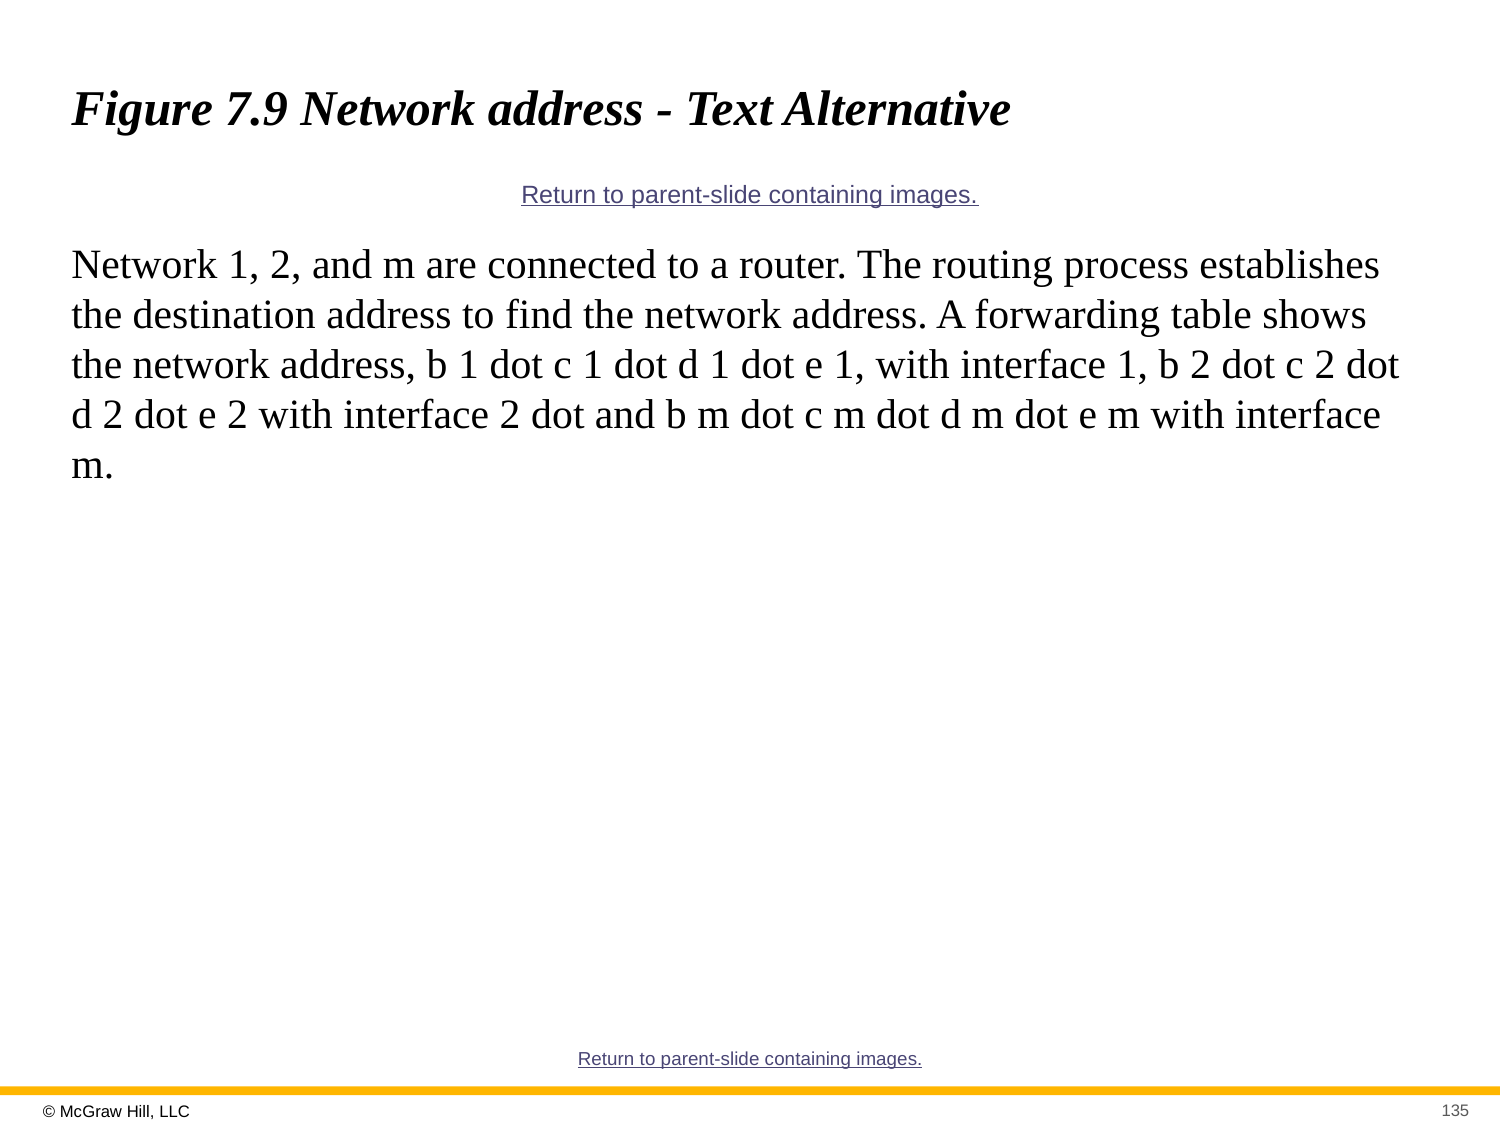

# Figure 7.9 Network address - Text Alternative
Return to parent-slide containing images.
Network 1, 2, and m are connected to a router. The routing process establishes the destination address to find the network address. A forwarding table shows the network address, b 1 dot c 1 dot d 1 dot e 1, with interface 1, b 2 dot c 2 dot d 2 dot e 2 with interface 2 dot and b m dot c m dot d m dot e m with interface m.
Return to parent-slide containing images.
135